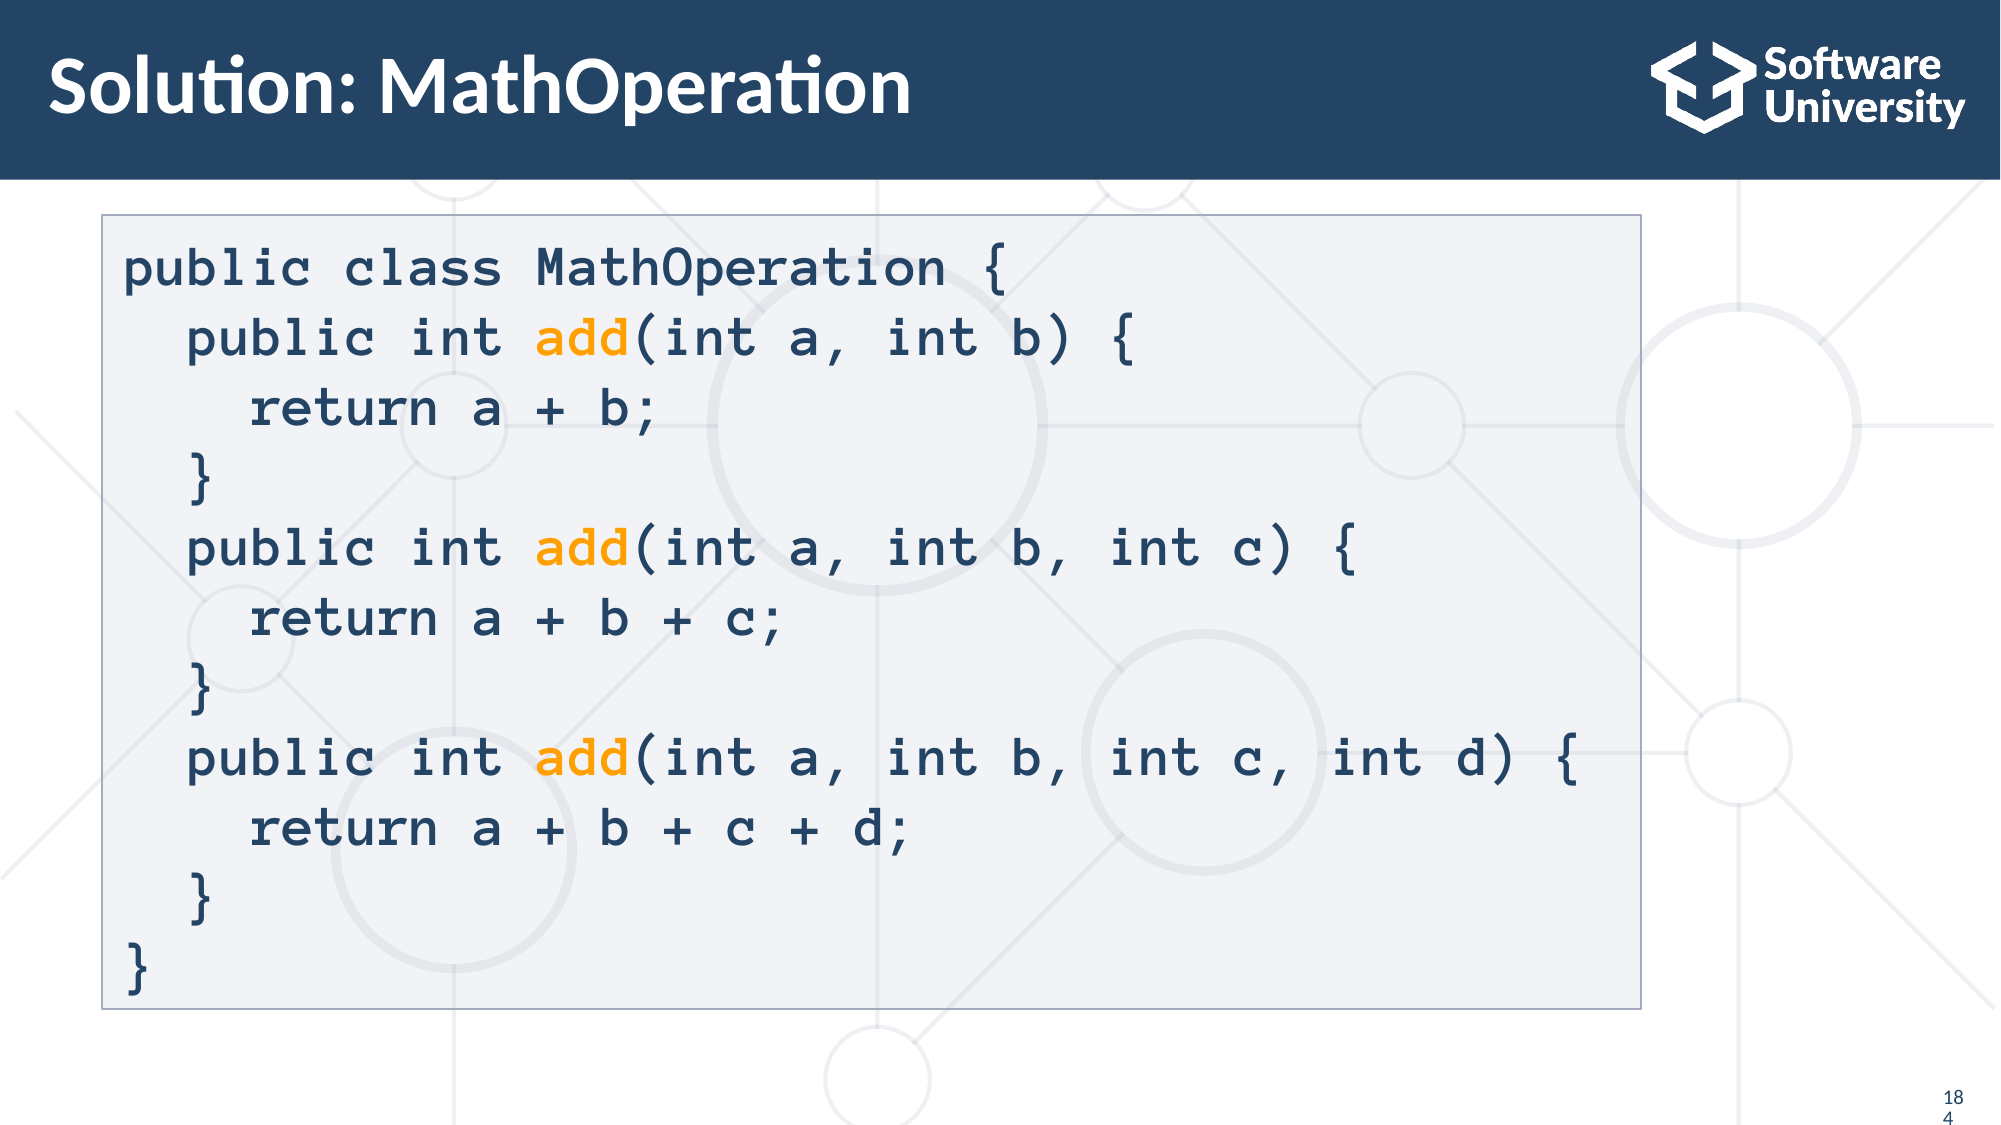

# Solution: MathOperation
public class MathOperation {
  public int add(int a, int b) {
    return a + b;
  }
  public int add(int a, int b, int c) {
    return a + b + c;
  }
  public int add(int a, int b, int c, int d) {
    return a + b + c + d;
  }
}
184